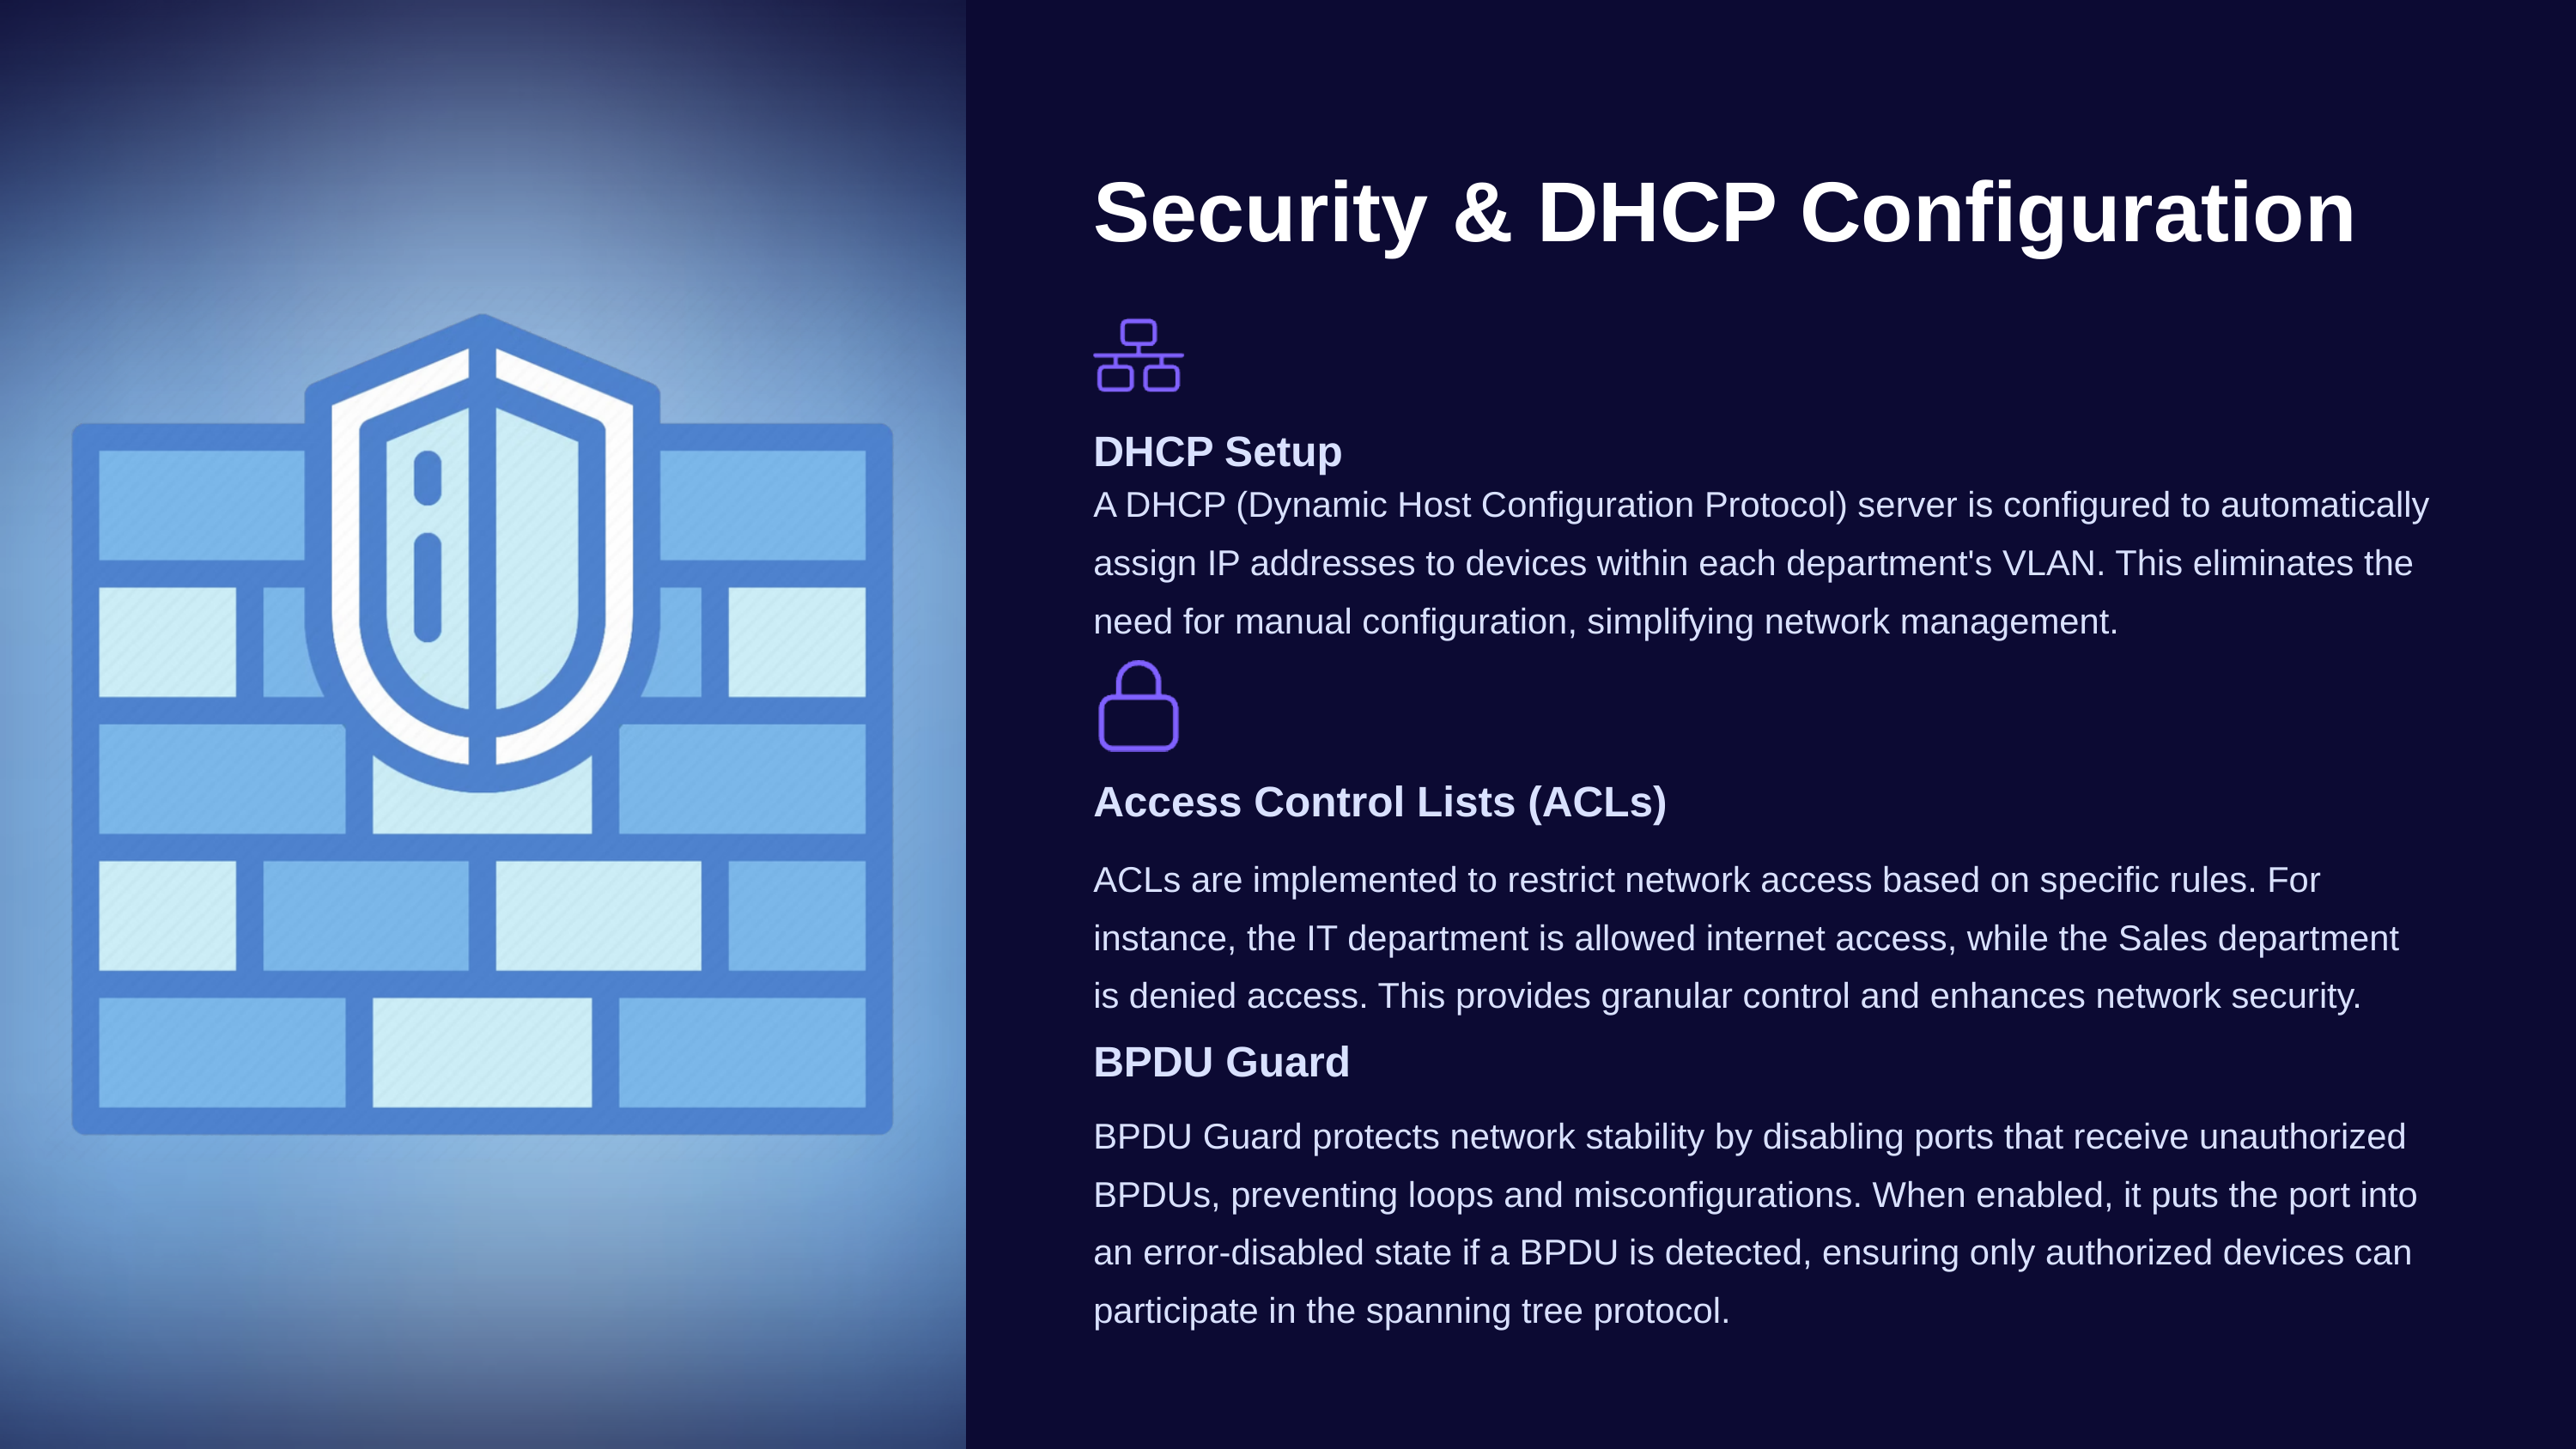

Security & DHCP Configuration

DHCP Setup
A DHCP (Dynamic Host Configuration Protocol) server is configured to automatically assign IP addresses to devices within each department's VLAN. This eliminates the need for manual configuration, simplifying network management.

Access Control Lists (ACLs)
ACLs are implemented to restrict network access based on specific rules. For instance, the IT department is allowed internet access, while the Sales department is denied access. This provides granular control and enhances network security.
BPDU Guard
BPDU Guard protects network stability by disabling ports that receive unauthorized BPDUs, preventing loops and misconfigurations. When enabled, it puts the port into an error-disabled state if a BPDU is detected, ensuring only authorized devices can participate in the spanning tree protocol.